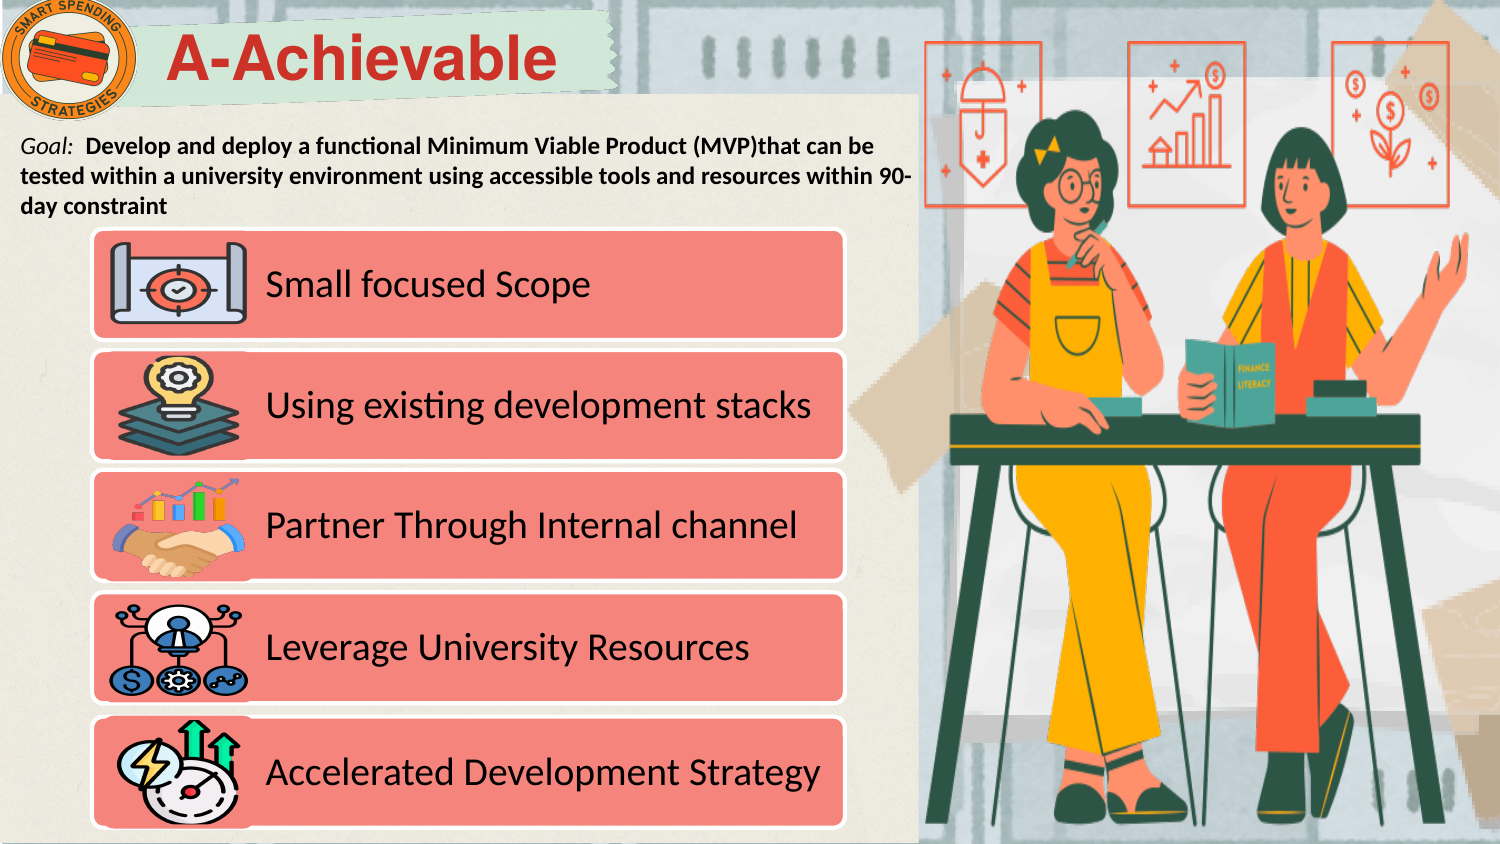

A-Achievable

Goal:  Develop and deploy a functional Minimum Viable Product (MVP)that can be tested within a university environment using accessible tools and resources within 90-day constraint

Small focused Scope

Using existing development stacks

Partner Through Internal channel

Leverage University Resources

Accelerated Development Strategy